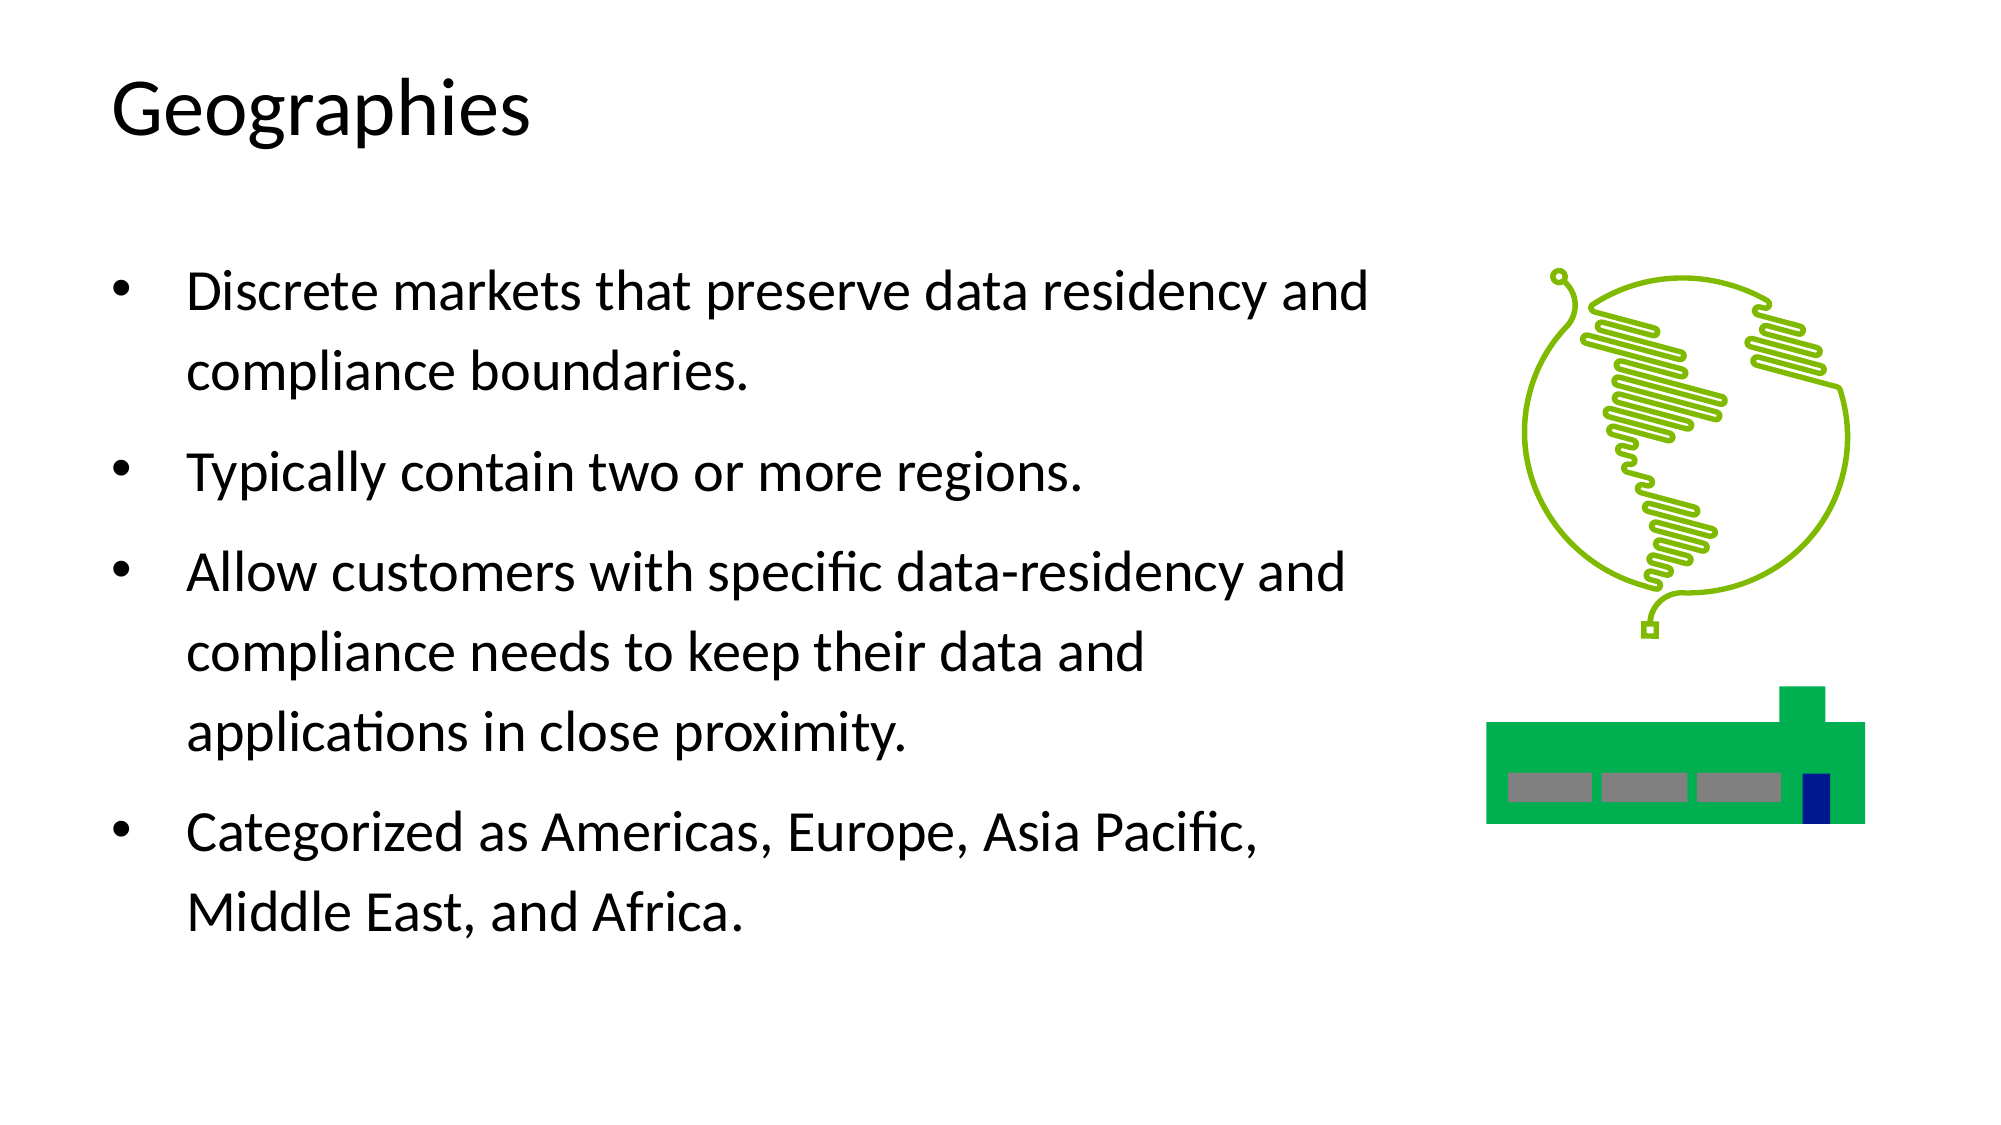

# Geographies
Discrete markets that preserve data residency and compliance boundaries.
Typically contain two or more regions.
Allow customers with specific data-residency and compliance needs to keep their data and applications in close proximity.
Categorized as Americas, Europe, Asia Pacific, Middle East, and Africa.